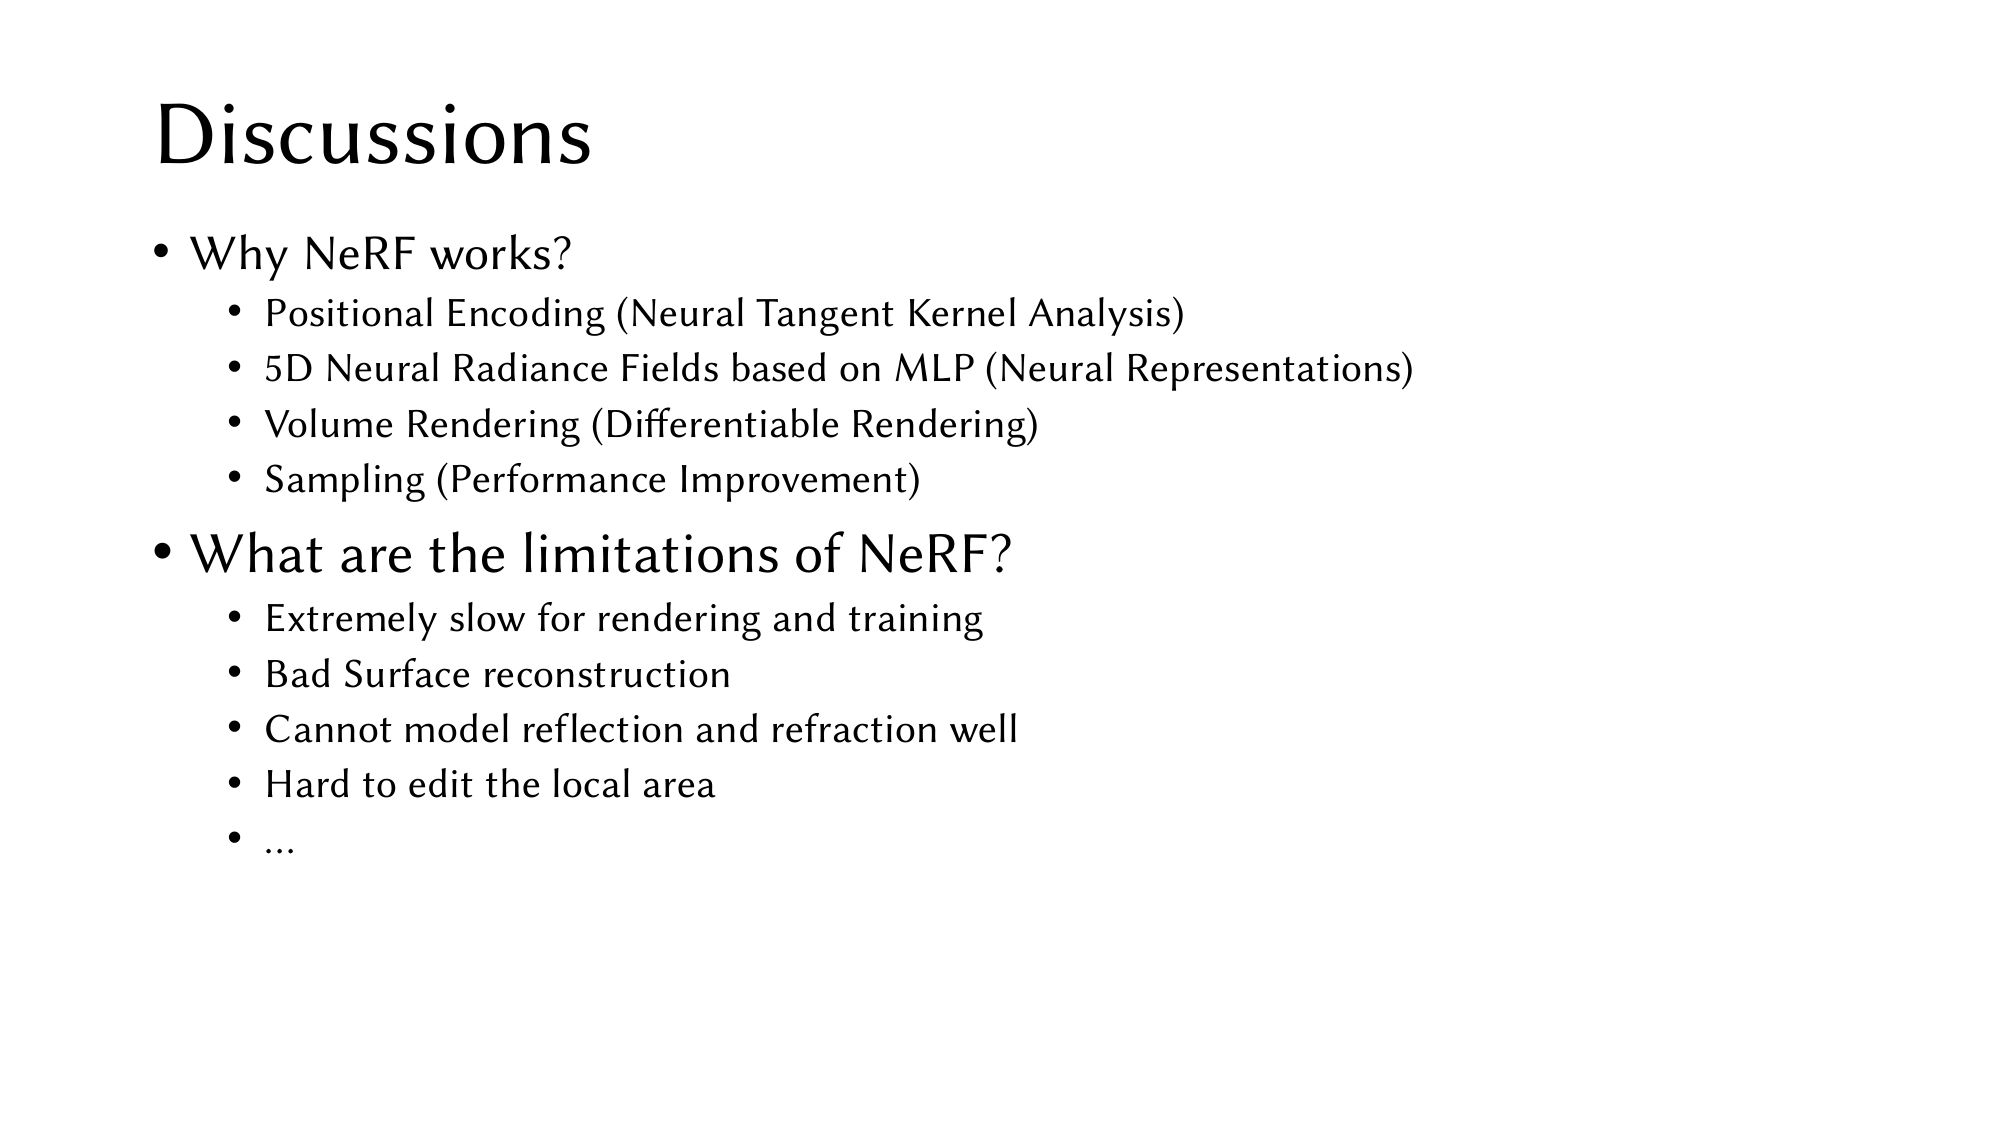

# Discussions
Why NeRF works?
Positional Encoding (Neural Tangent Kernel Analysis)
5D Neural Radiance Fields based on MLP (Neural Representations)
Volume Rendering (Differentiable Rendering)
Sampling (Performance Improvement)
What are the limitations of NeRF?
Extremely slow for rendering and training
Bad Surface reconstruction
Cannot model reflection and refraction well
Hard to edit the local area
…